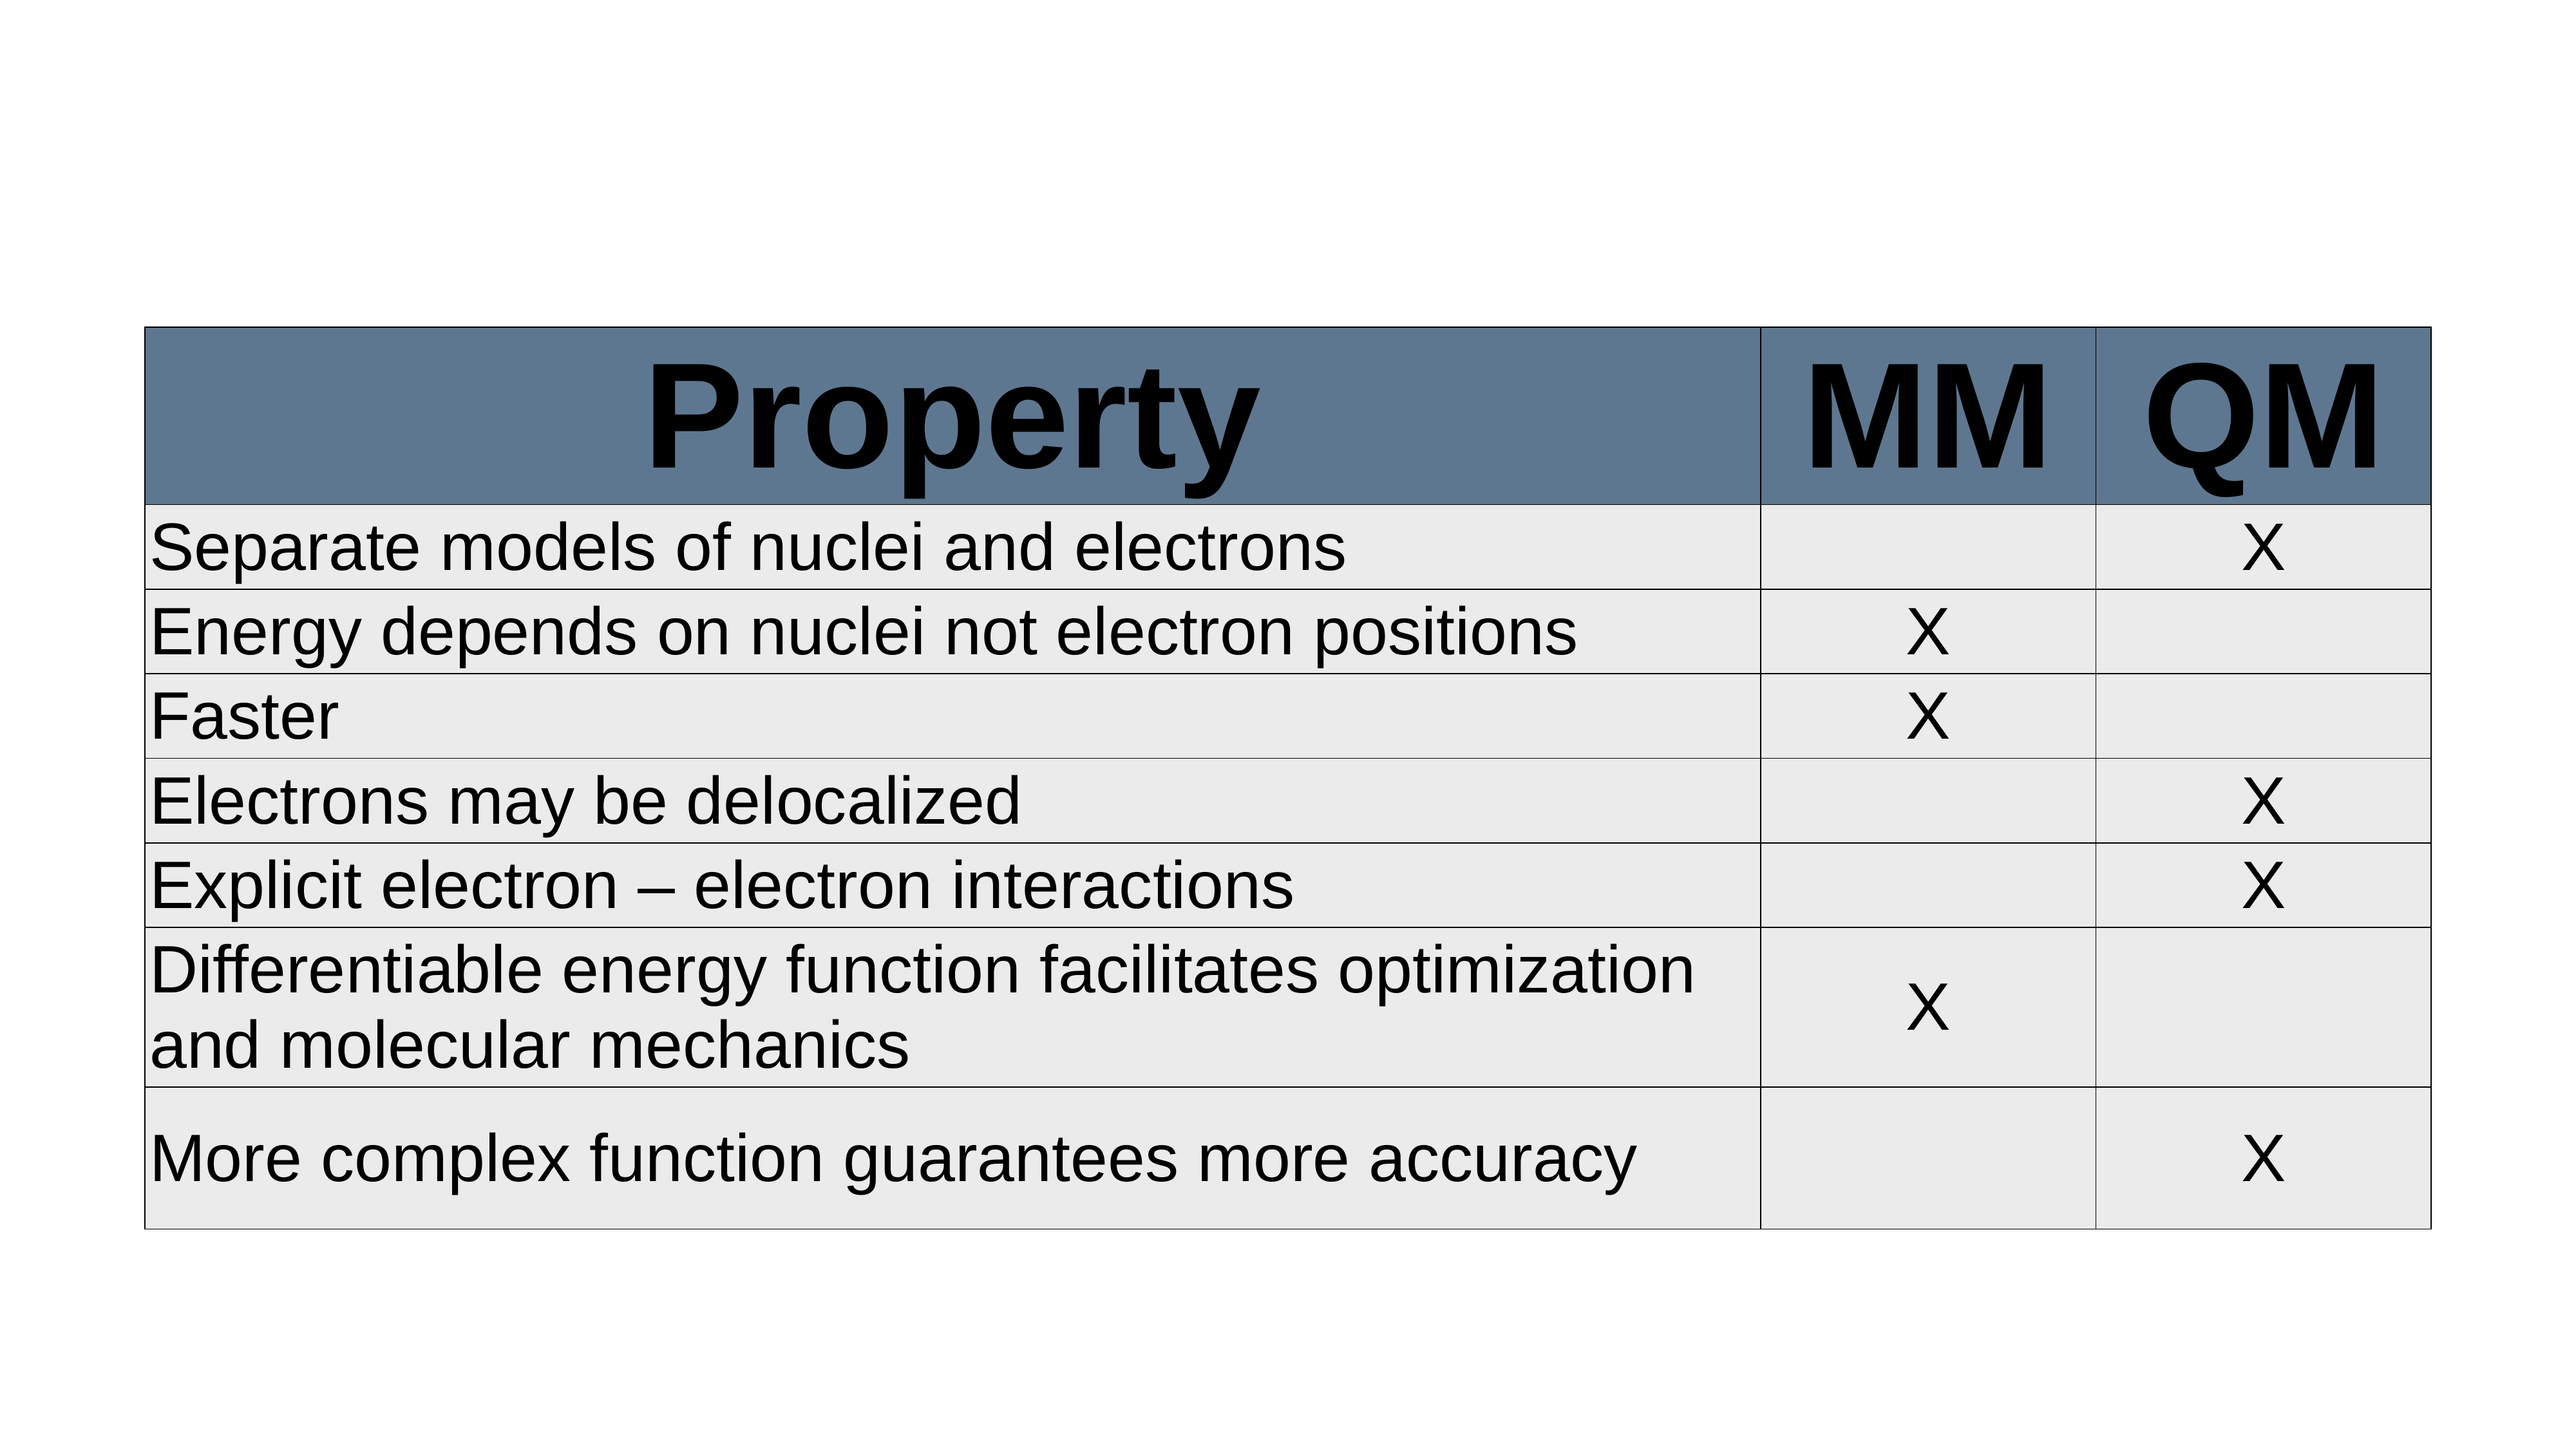

| Property | MM | QM |
| --- | --- | --- |
| Separate models of nuclei and electrons |  | X |
| Energy depends on nuclei not electron positions | X |  |
| Faster | X |  |
| Electrons may be delocalized |  | X |
| Explicit electron – electron interactions |  | X |
| Differentiable energy function facilitates optimization and molecular mechanics | X |  |
| More complex function guarantees more accuracy |  | X |
11